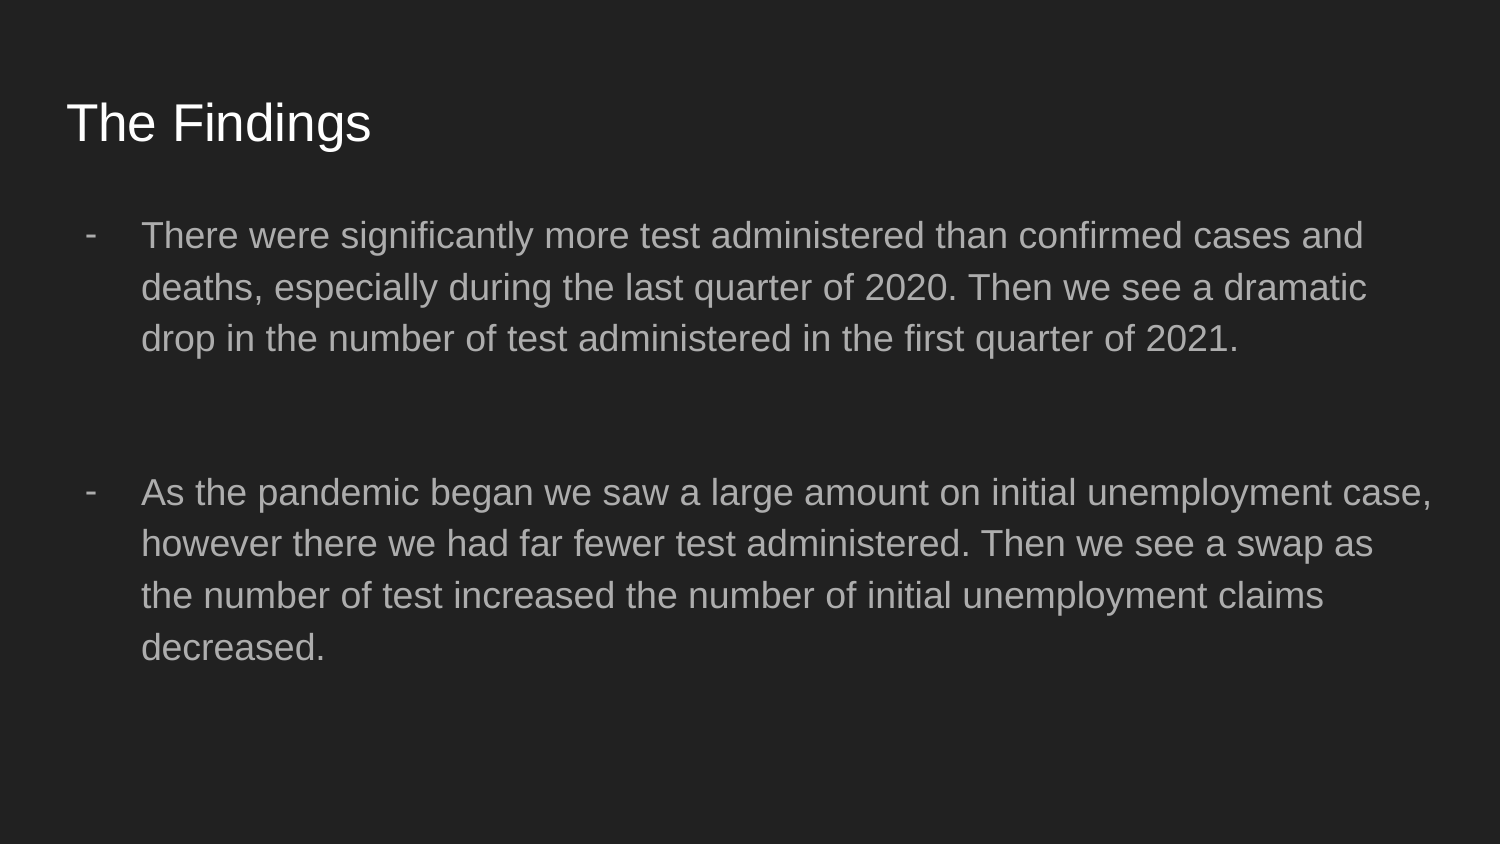

# The Findings
There were significantly more test administered than confirmed cases and deaths, especially during the last quarter of 2020. Then we see a dramatic drop in the number of test administered in the first quarter of 2021.

As the pandemic began we saw a large amount on initial unemployment case, however there we had far fewer test administered. Then we see a swap as the number of test increased the number of initial unemployment claims decreased.